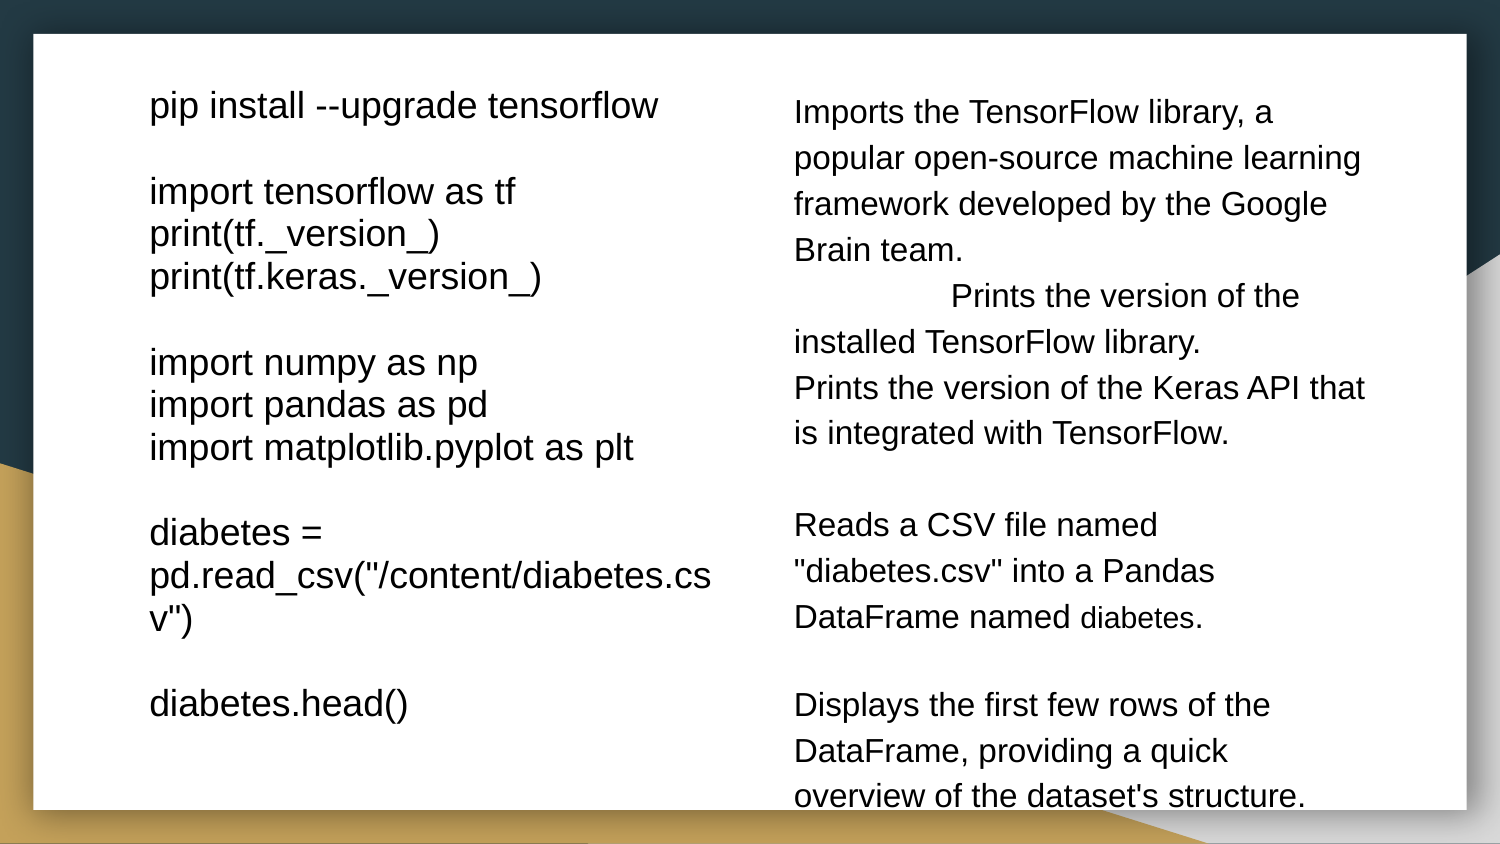

pip install --upgrade tensorflow

import tensorflow as tf
print(tf._version_)
print(tf.keras._version_)

import numpy as np
import pandas as pd
import matplotlib.pyplot as plt

diabetes = pd.read_csv("/content/diabetes.csv")

diabetes.head()

Imports the TensorFlow library, a popular open-source machine learning framework developed by the Google Brain team.                                                             Prints the version of the installed TensorFlow library.
Prints the version of the Keras API that is integrated with TensorFlow.

Reads a CSV file named "diabetes.csv" into a Pandas DataFrame named diabetes.

Displays the first few rows of the DataFrame, providing a quick overview of the dataset's structure.